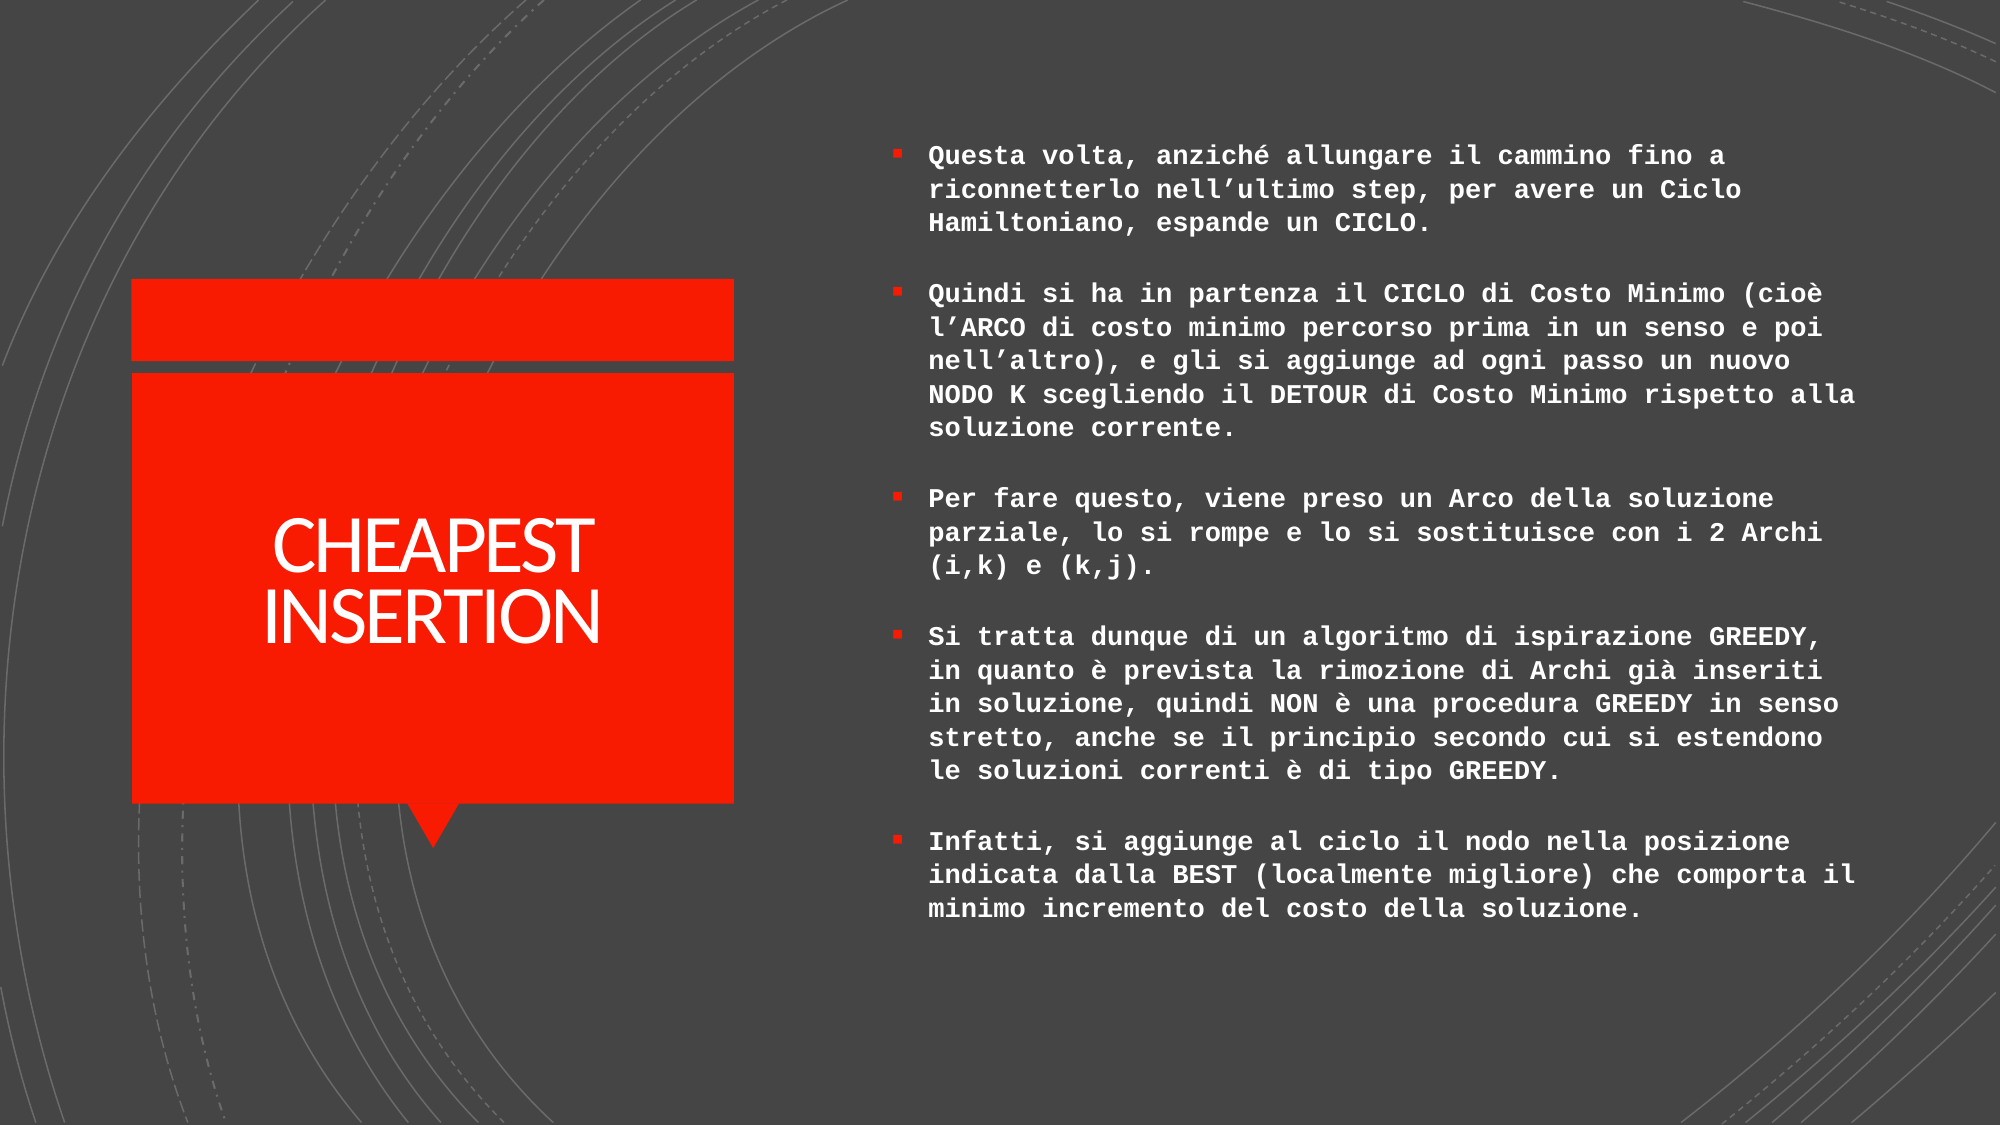

Questa volta, anziché allungare il cammino fino a riconnetterlo nell’ultimo step, per avere un Ciclo Hamiltoniano, espande un CICLO.
Quindi si ha in partenza il CICLO di Costo Minimo (cioè l’ARCO di costo minimo percorso prima in un senso e poi nell’altro), e gli si aggiunge ad ogni passo un nuovo NODO K scegliendo il DETOUR di Costo Minimo rispetto alla soluzione corrente.
Per fare questo, viene preso un Arco della soluzione parziale, lo si rompe e lo si sostituisce con i 2 Archi (i,k) e (k,j).
Si tratta dunque di un algoritmo di ispirazione GREEDY, in quanto è prevista la rimozione di Archi già inseriti in soluzione, quindi NON è una procedura GREEDY in senso stretto, anche se il principio secondo cui si estendono le soluzioni correnti è di tipo GREEDY.
Infatti, si aggiunge al ciclo il nodo nella posizione indicata dalla BEST (localmente migliore) che comporta il minimo incremento del costo della soluzione.

# CHEAPEST INSERTION